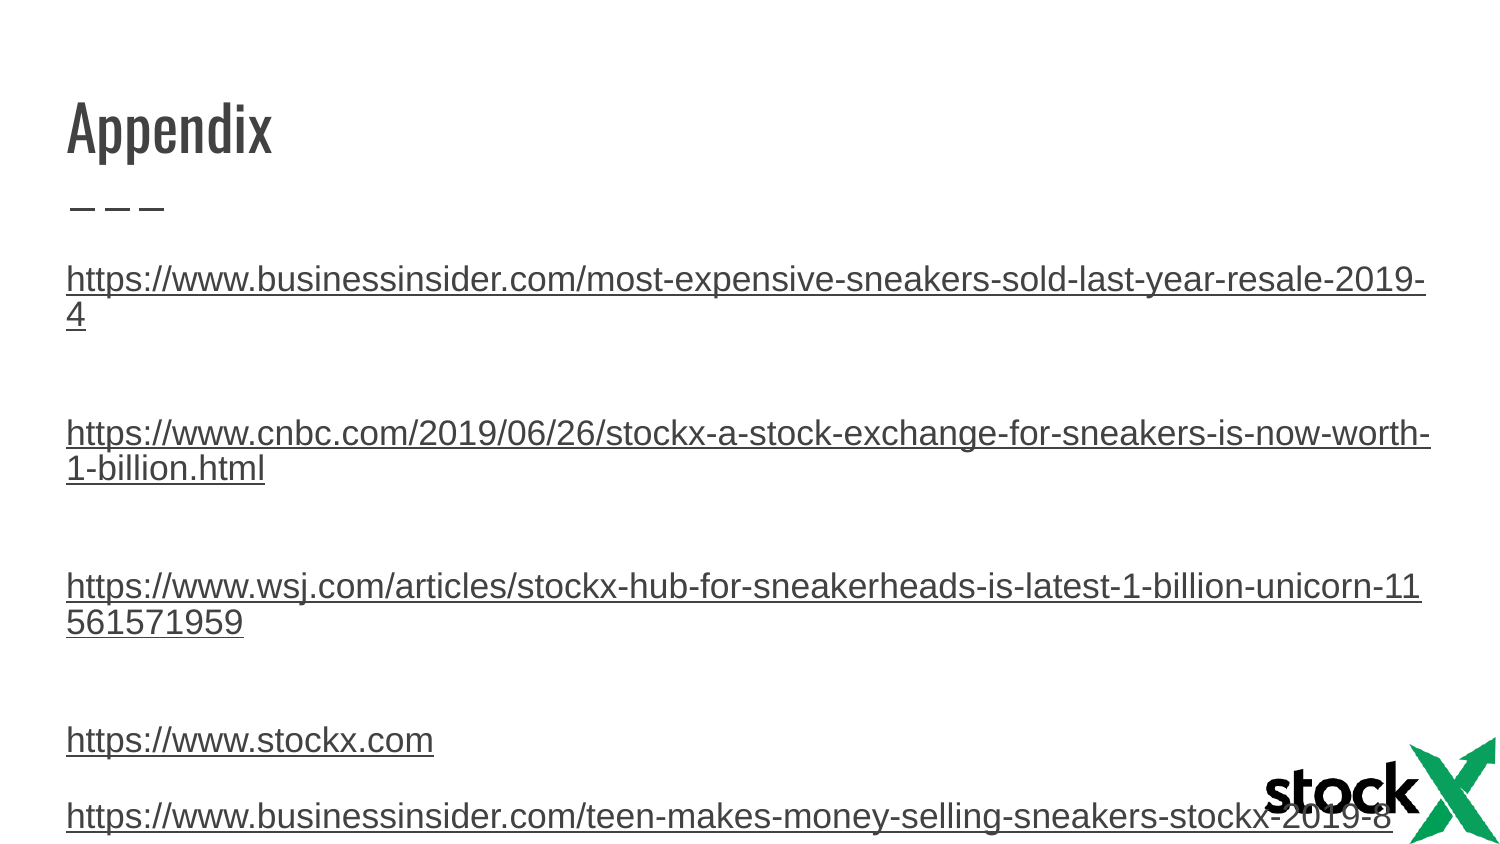

# Appendix
https://www.businessinsider.com/most-expensive-sneakers-sold-last-year-resale-2019-4
https://www.cnbc.com/2019/06/26/stockx-a-stock-exchange-for-sneakers-is-now-worth-1-billion.html
https://www.wsj.com/articles/stockx-hub-for-sneakerheads-is-latest-1-billion-unicorn-11561571959
https://www.stockx.com
https://www.businessinsider.com/teen-makes-money-selling-sneakers-stockx-2019-8